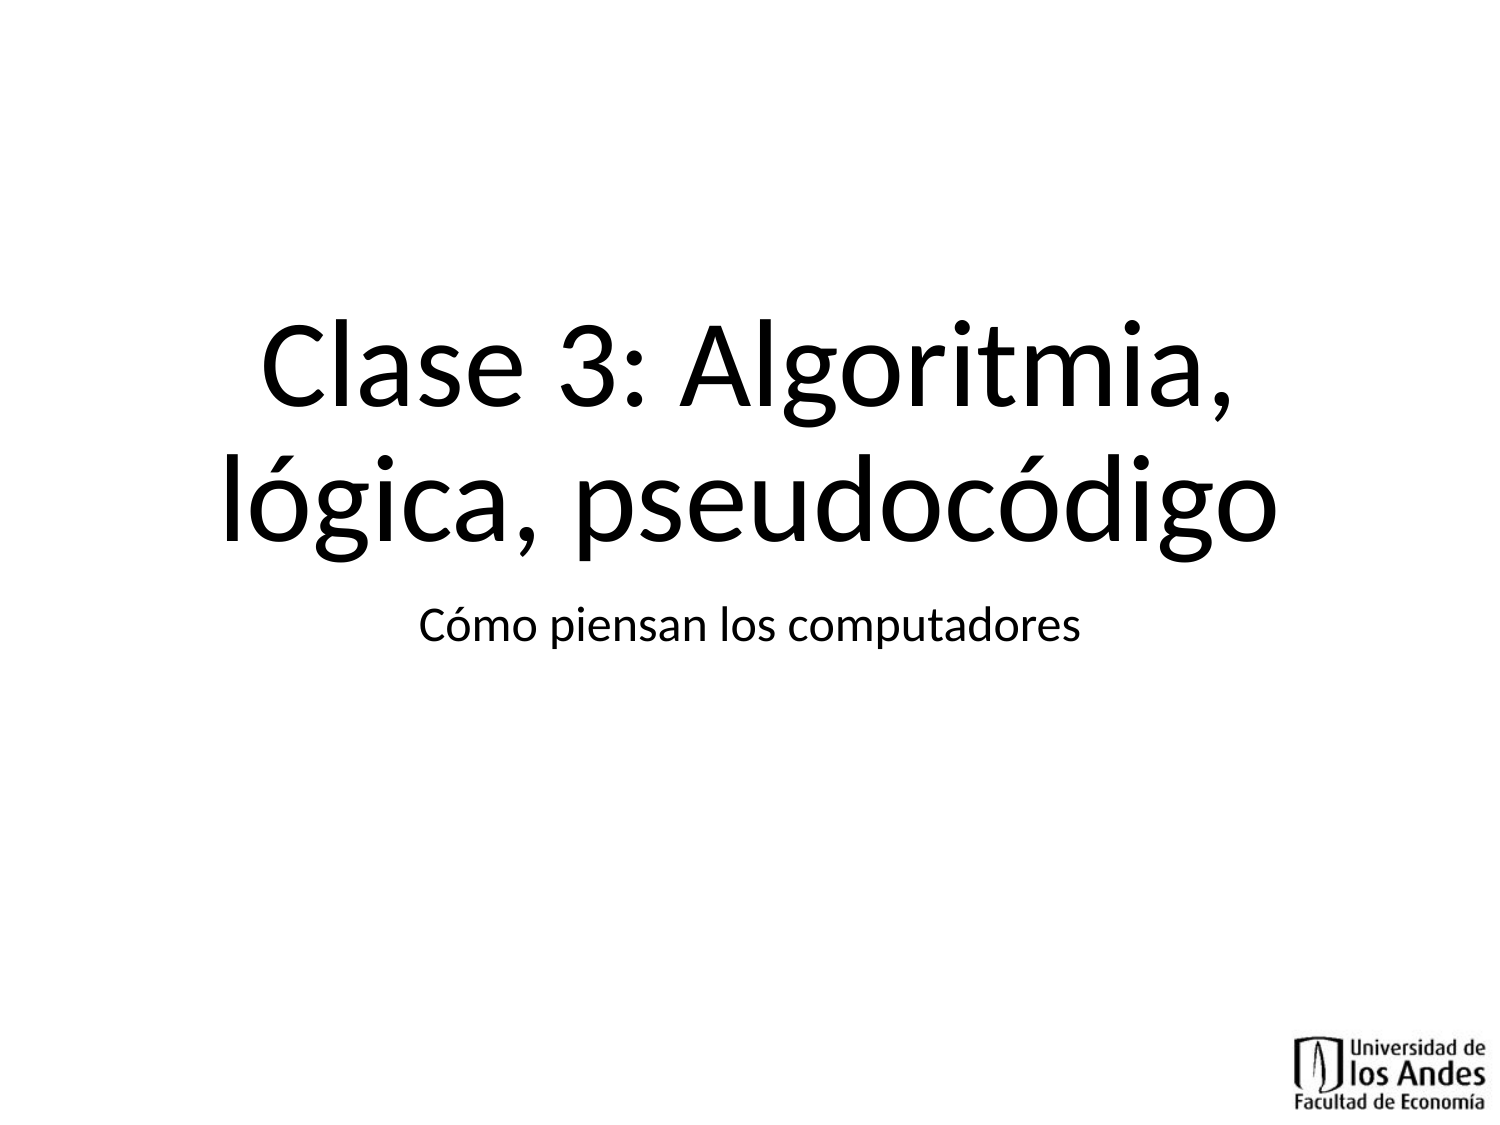

# Clase 3: Algoritmia, lógica, pseudocódigo
Cómo piensan los computadores